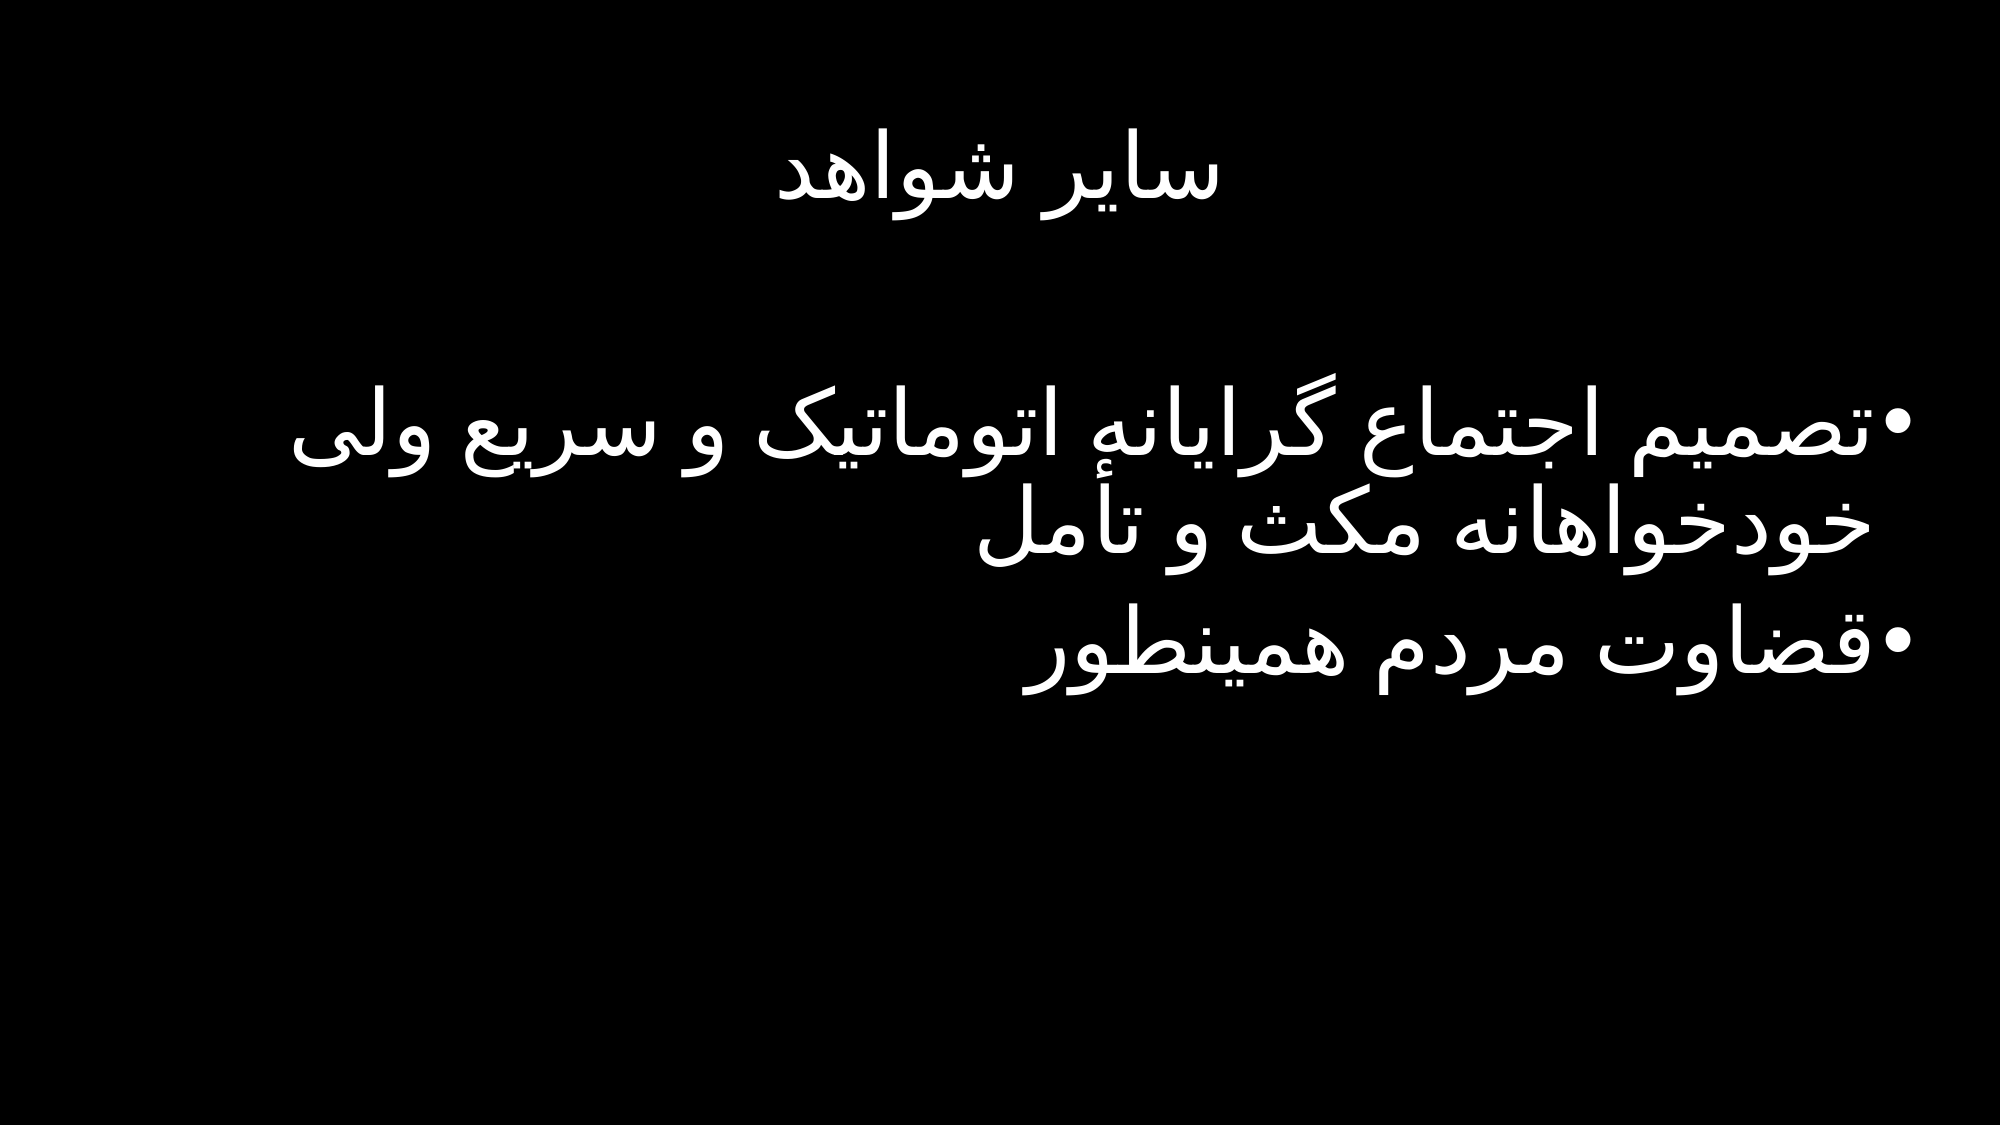

# سایر شواهد
تصمیم اجتماع گرایانه اتوماتیک و سریع ولی خودخواهانه مکث و تأمل
قضاوت مردم همینطور